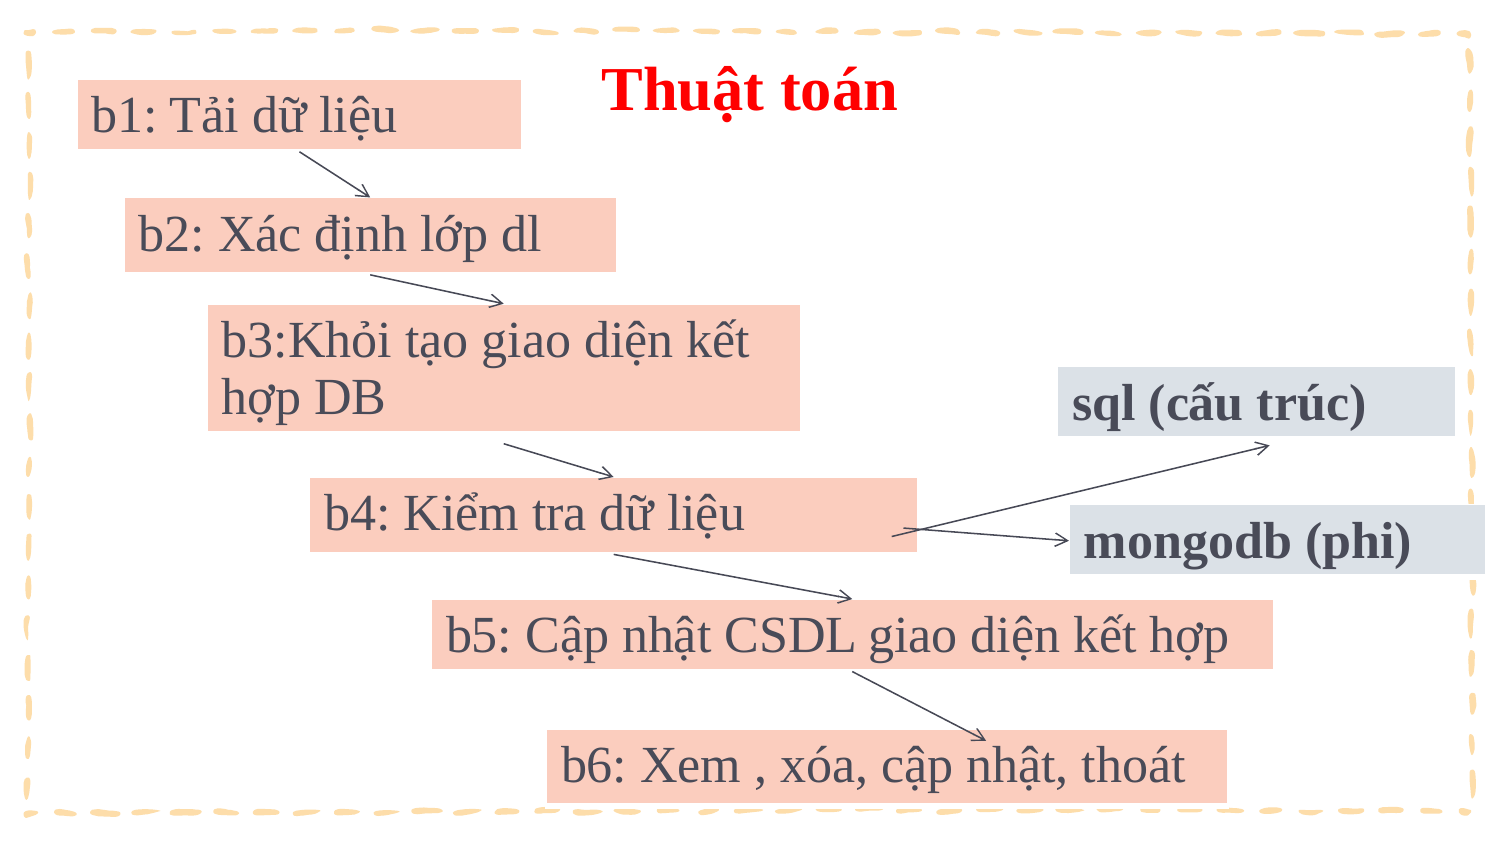

# Thuật toán
| b1: Tải dữ liệu |
| --- |
| b2: Xác định lớp dl |
| --- |
| b3:Khỏi tạo giao diện kết hợp DB |
| --- |
| sql (cấu trúc) |
| --- |
| b4: Kiểm tra dữ liệu |
| --- |
| mongodb (phi) |
| --- |
| b5: Cập nhật CSDL giao diện kết hợp |
| --- |
| b6: Xem , xóa, cập nhật, thoát |
| --- |
15